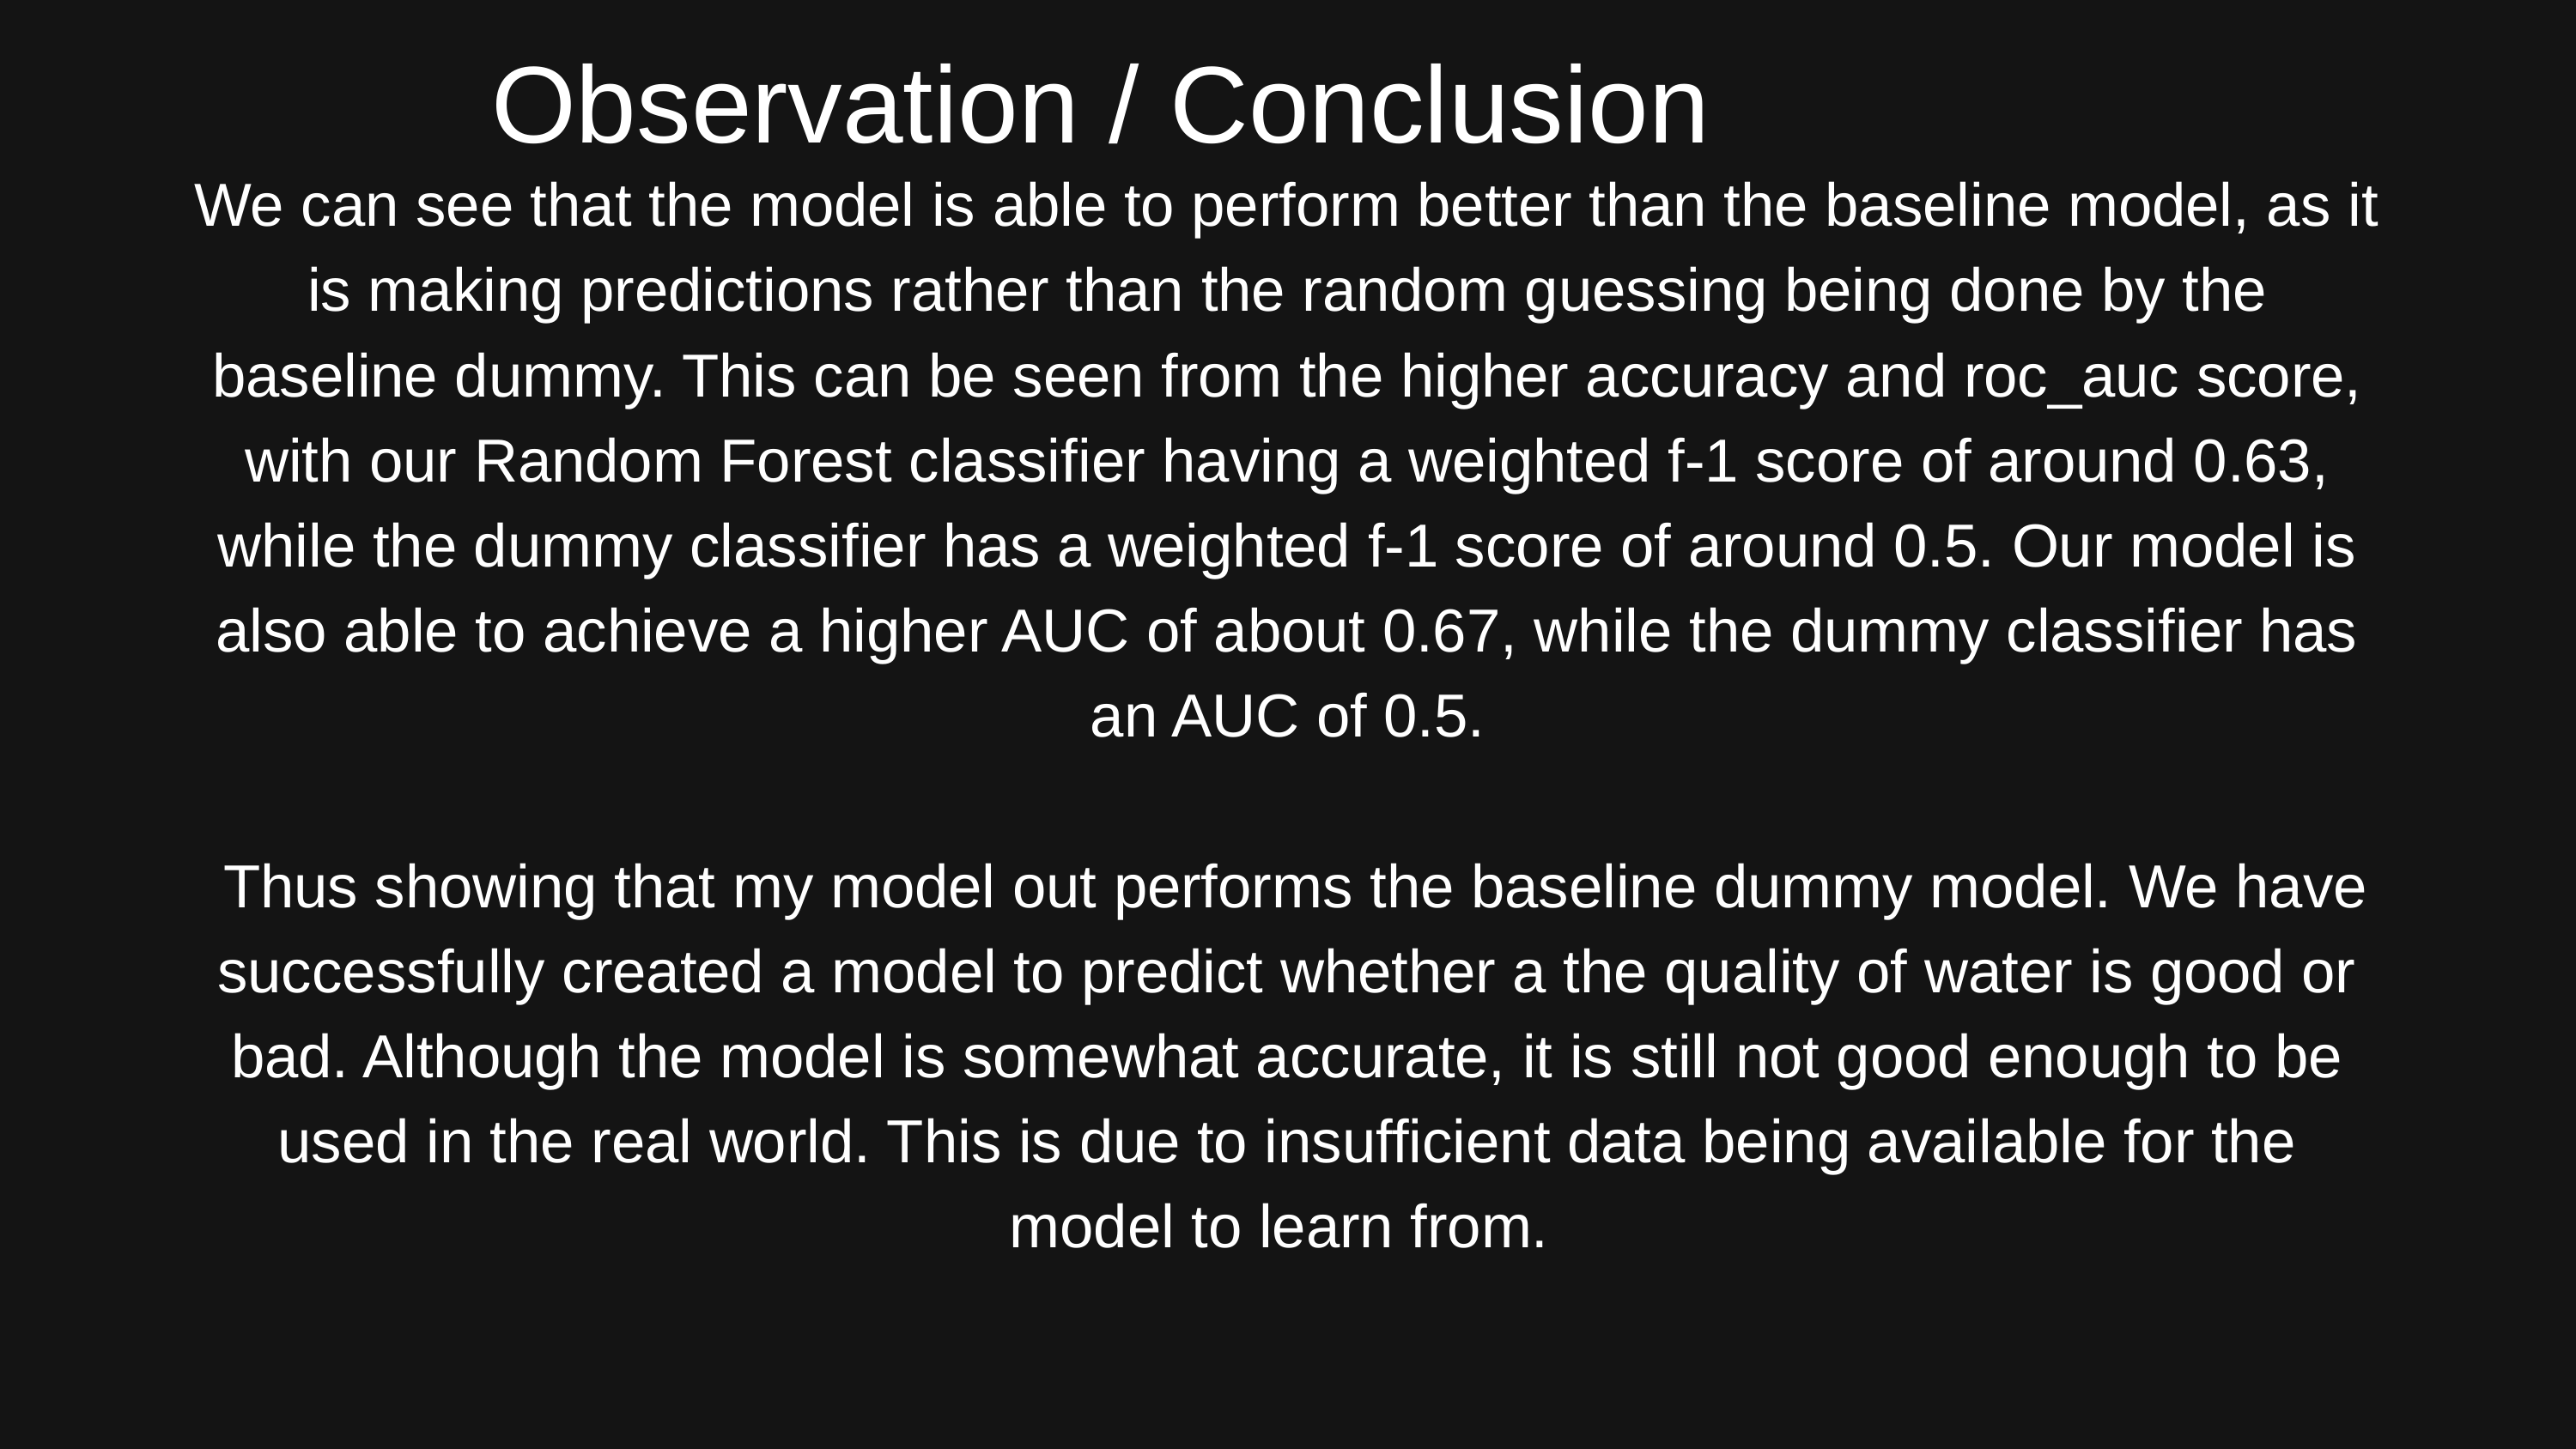

Observation / Conclusion
We can see that the model is able to perform better than the baseline model, as it is making predictions rather than the random guessing being done by the baseline dummy. This can be seen from the higher accuracy and roc_auc score, with our Random Forest classifier having a weighted f-1 score of around 0.63, while the dummy classifier has a weighted f-1 score of around 0.5. Our model is also able to achieve a higher AUC of about 0.67, while the dummy classifier has an AUC of 0.5.

 Thus showing that my model out performs the baseline dummy model. We have successfully created a model to predict whether a the quality of water is good or bad. Although the model is somewhat accurate, it is still not good enough to be used in the real world. This is due to insufficient data being available for the model to learn from.